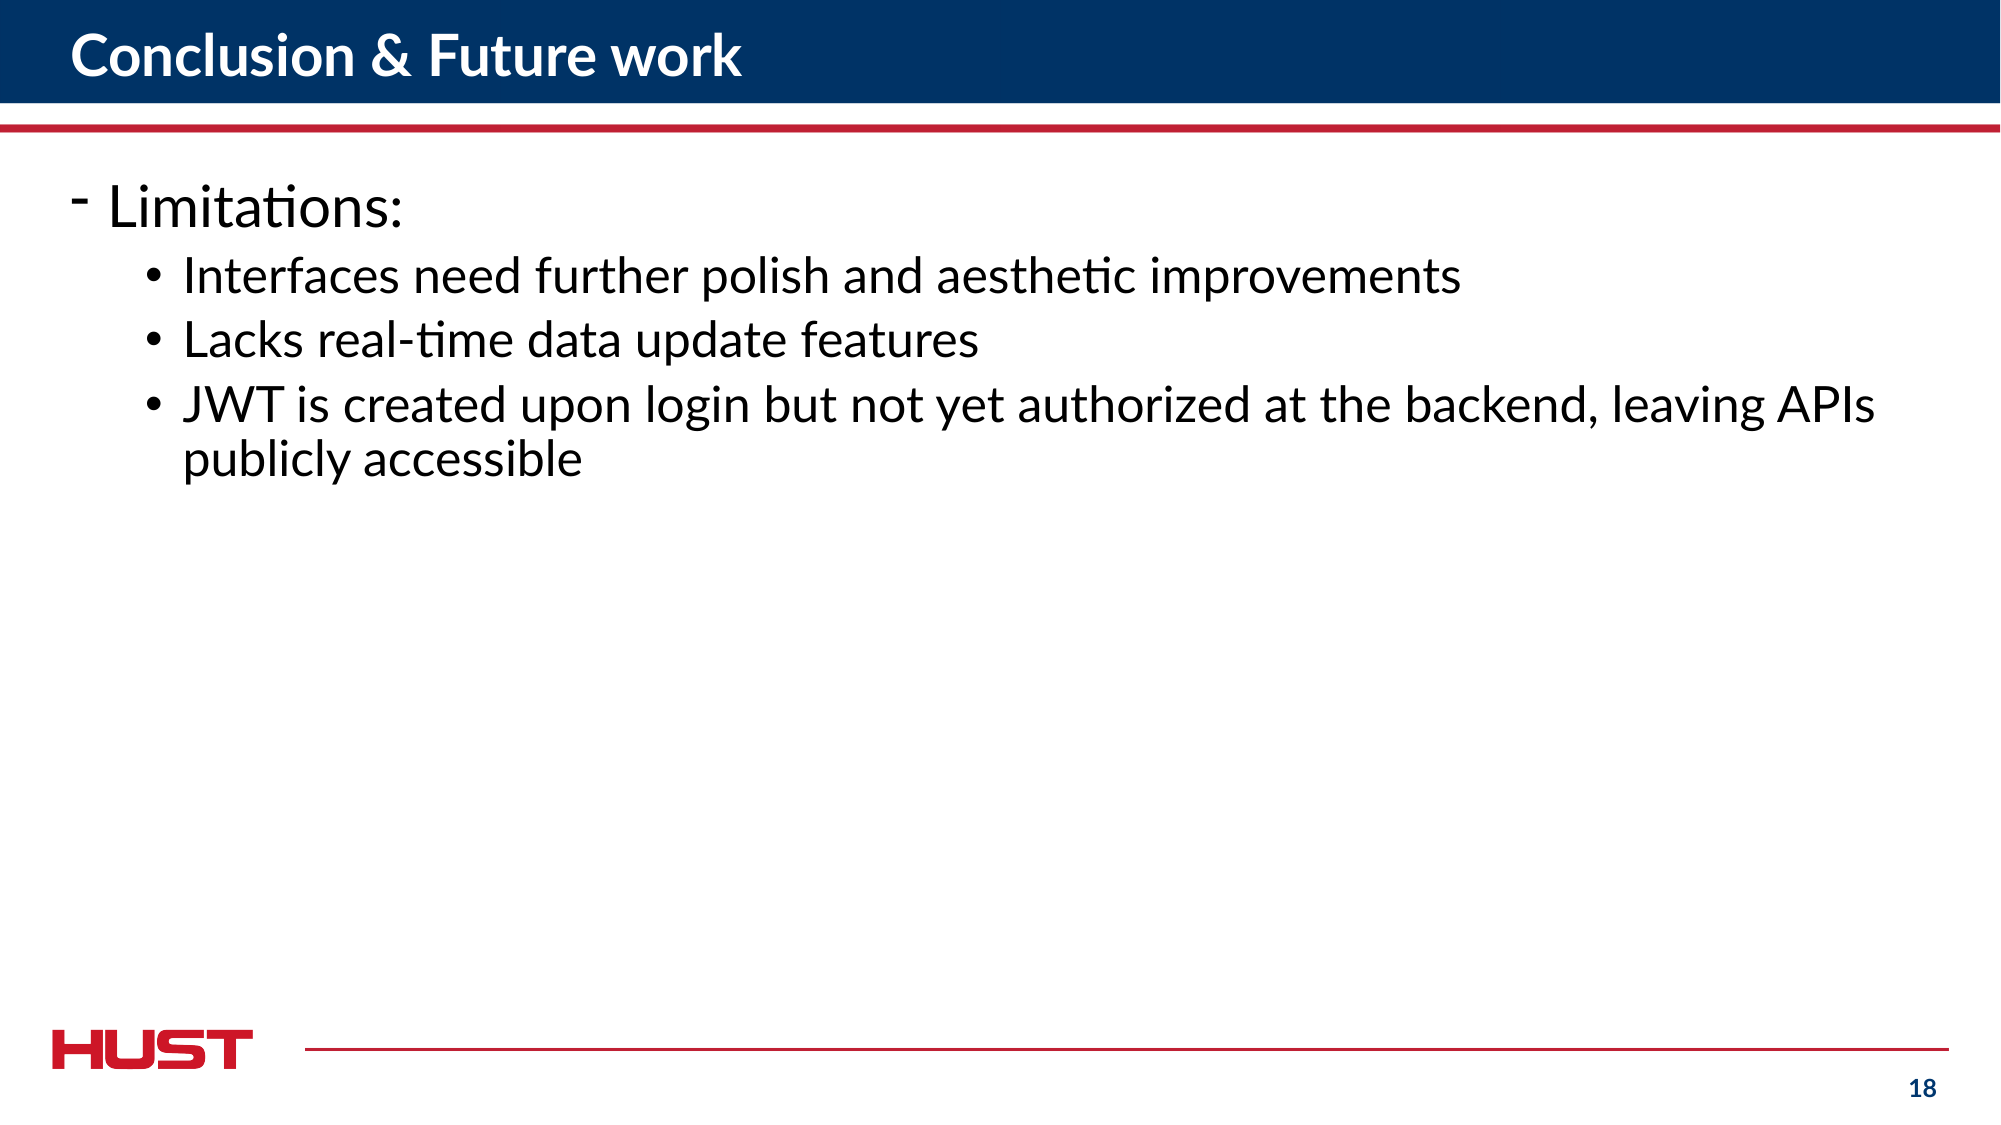

# Conclusion & Future work
Limitations:
Interfaces need further polish and aesthetic improvements
Lacks real-time data update features
JWT is created upon login but not yet authorized at the backend, leaving APIs publicly accessible
18